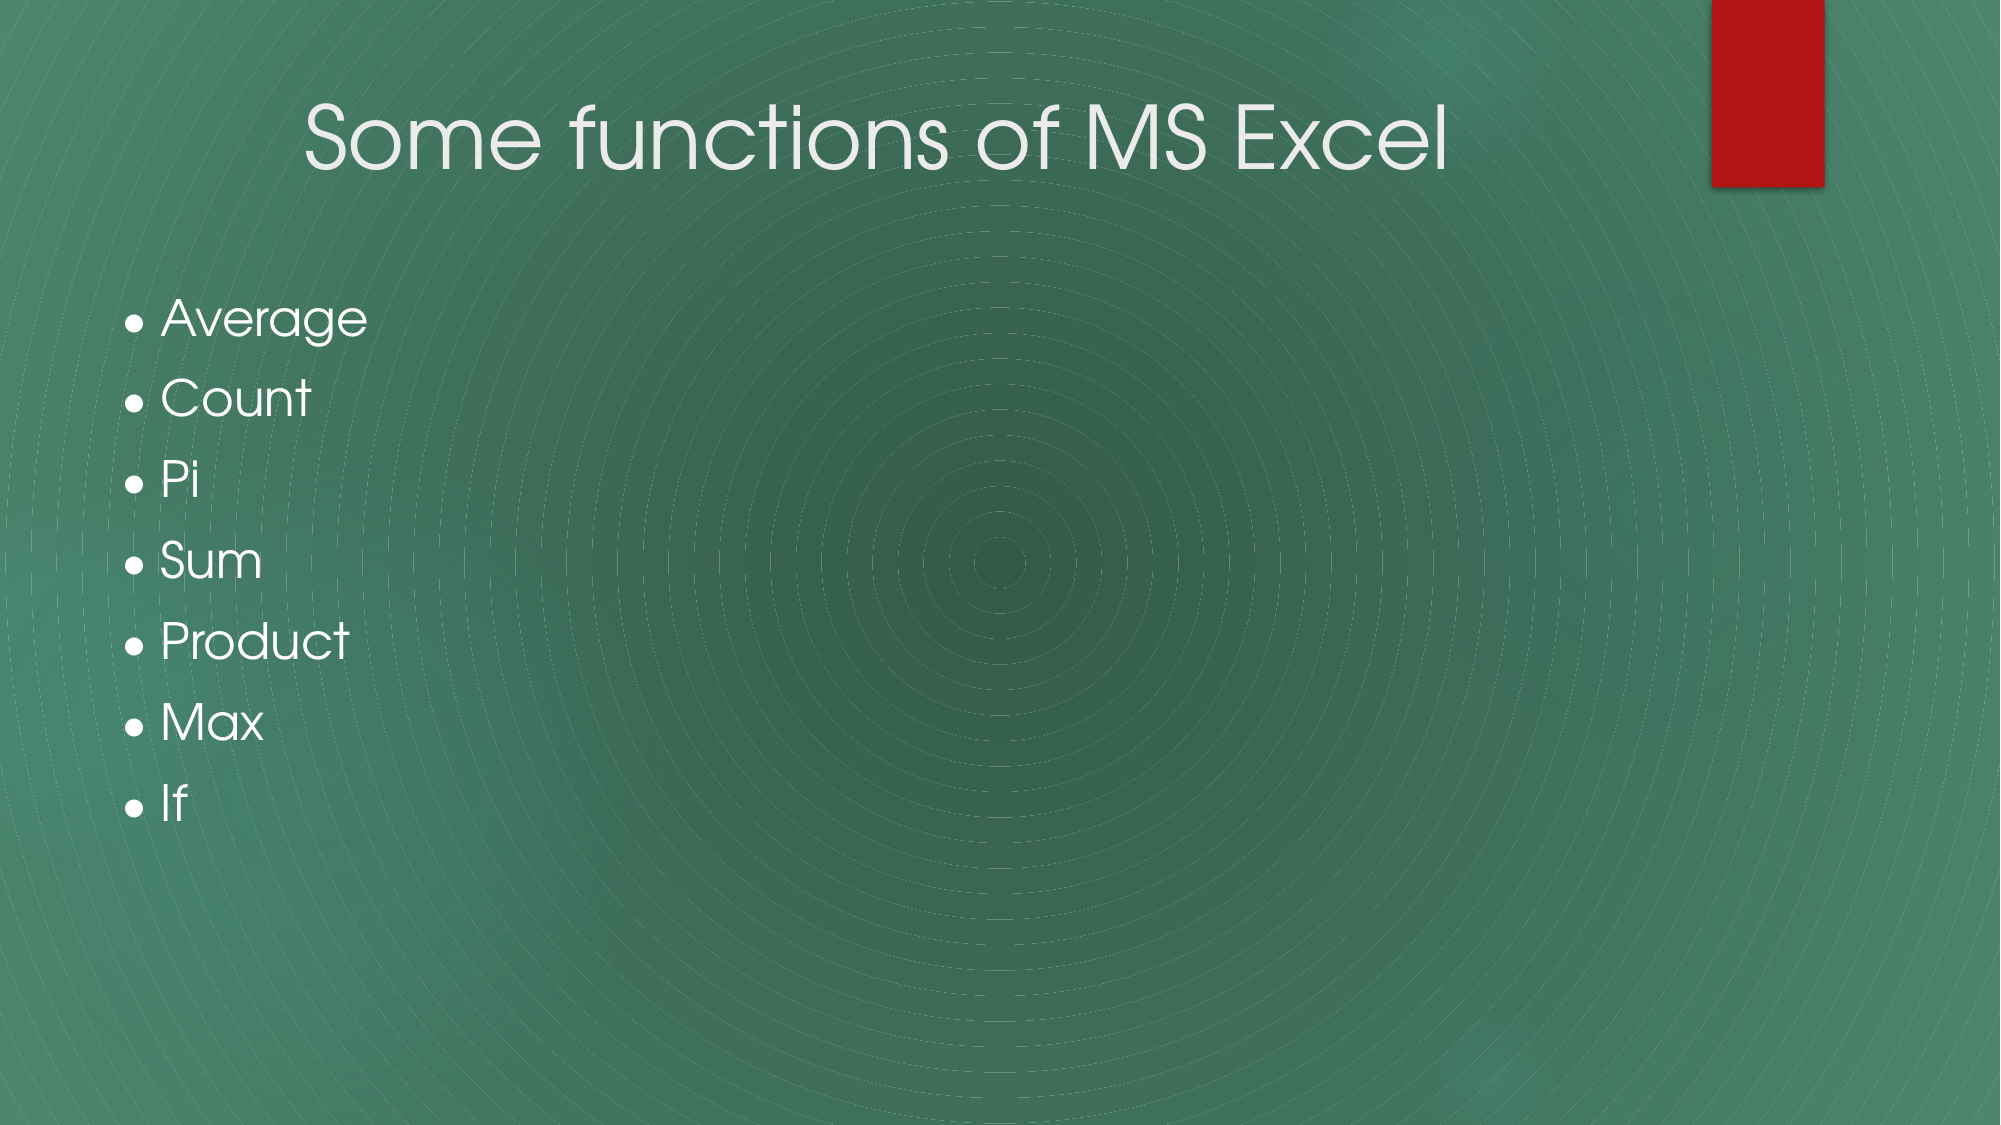

# Some functions of MS Excel
• Average
• Count
• Pi
• Sum
• Product
• Max
• If